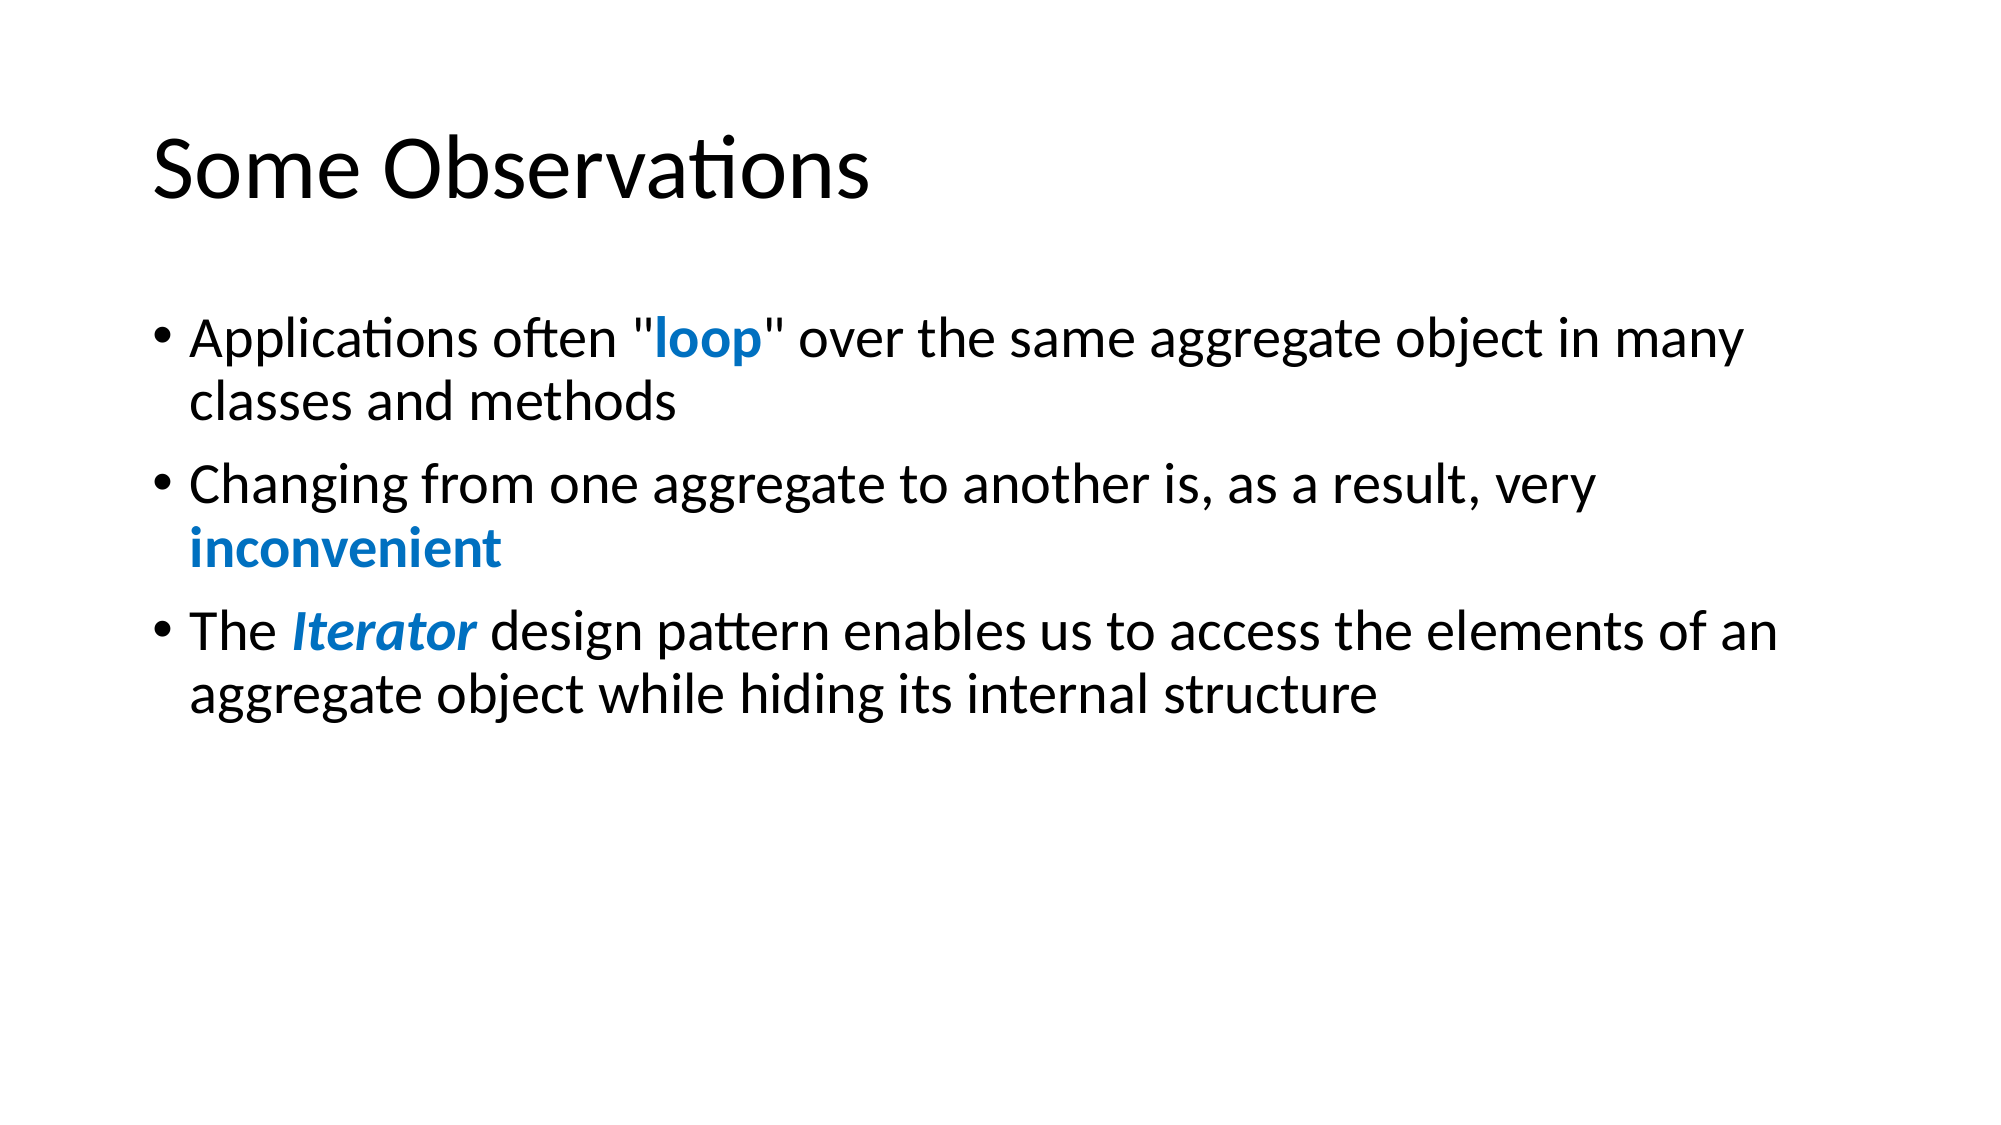

# Some Observations
Applications often "loop" over the same aggregate object in many classes and methods
Changing from one aggregate to another is, as a result, very inconvenient
The Iterator design pattern enables us to access the elements of an aggregate object while hiding its internal structure